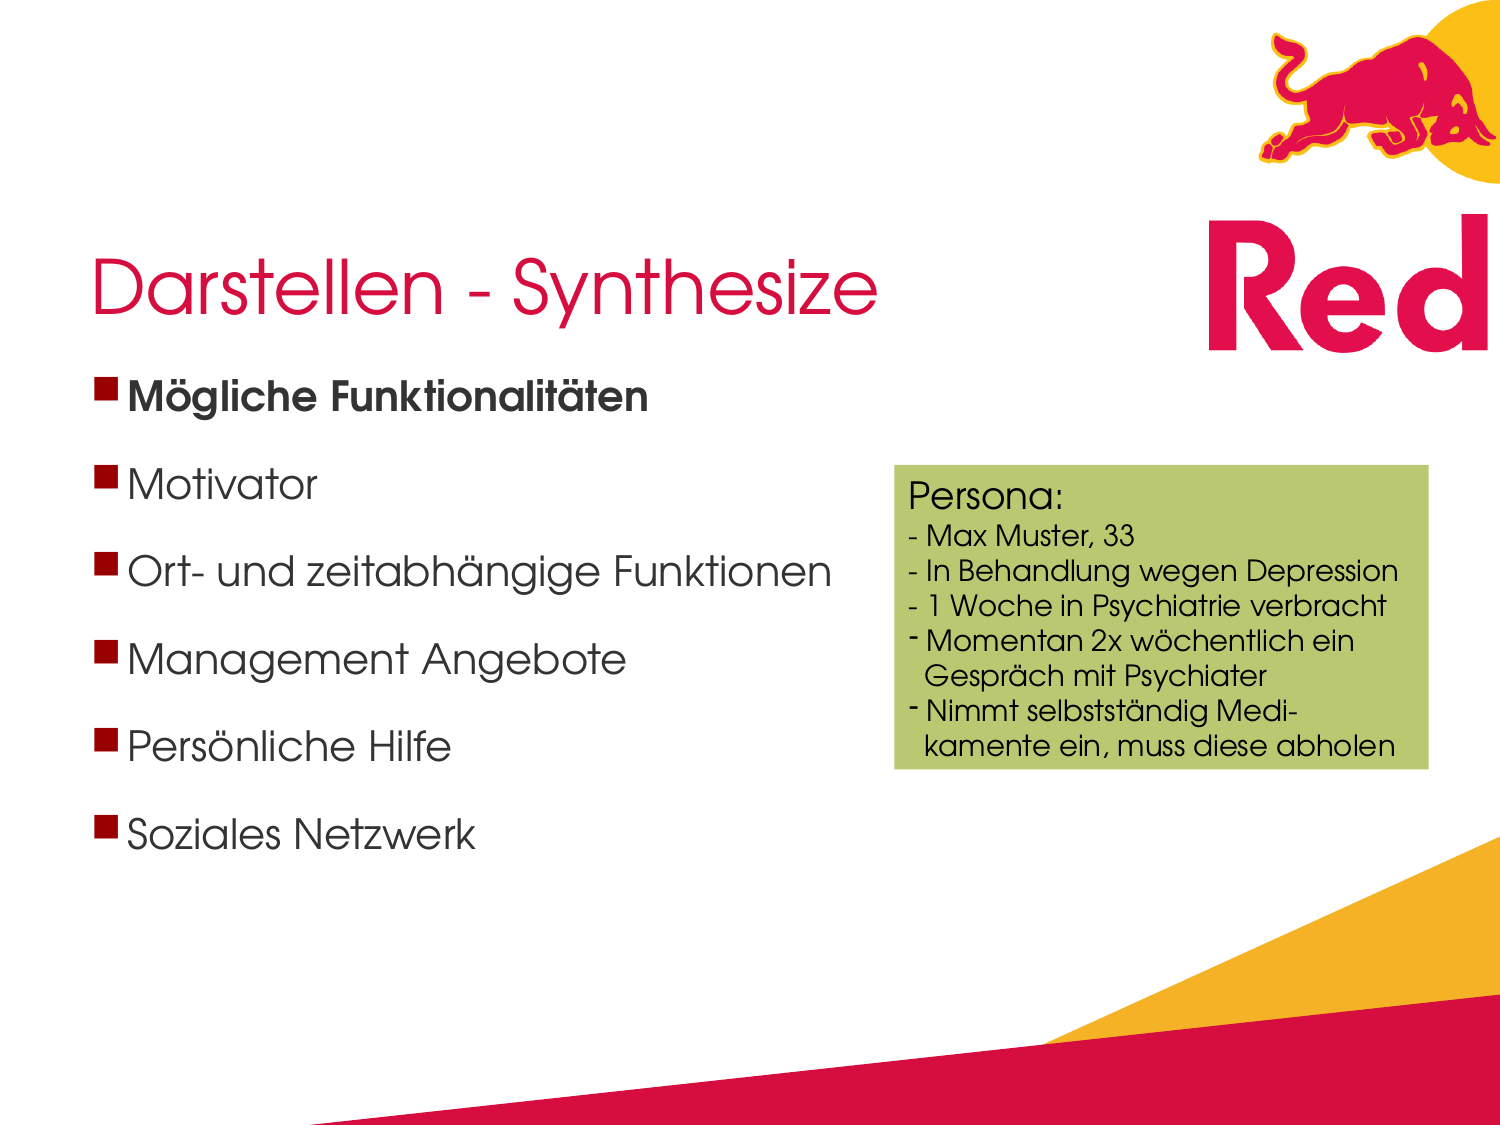

# Darstellen - Synthesize
Mögliche Funktionalitäten
Motivator
Ort- und zeitabhängige Funktionen
Management Angebote
Persönliche Hilfe
Soziales Netzwerk
Persona:
- Max Muster, 33
- In Behandlung wegen Depression
- 1 Woche in Psychiatrie verbracht
 Momentan 2x wöchentlich ein
  Gespräch mit Psychiater
 Nimmt selbstständig Medi-
  kamente ein, muss diese abholen